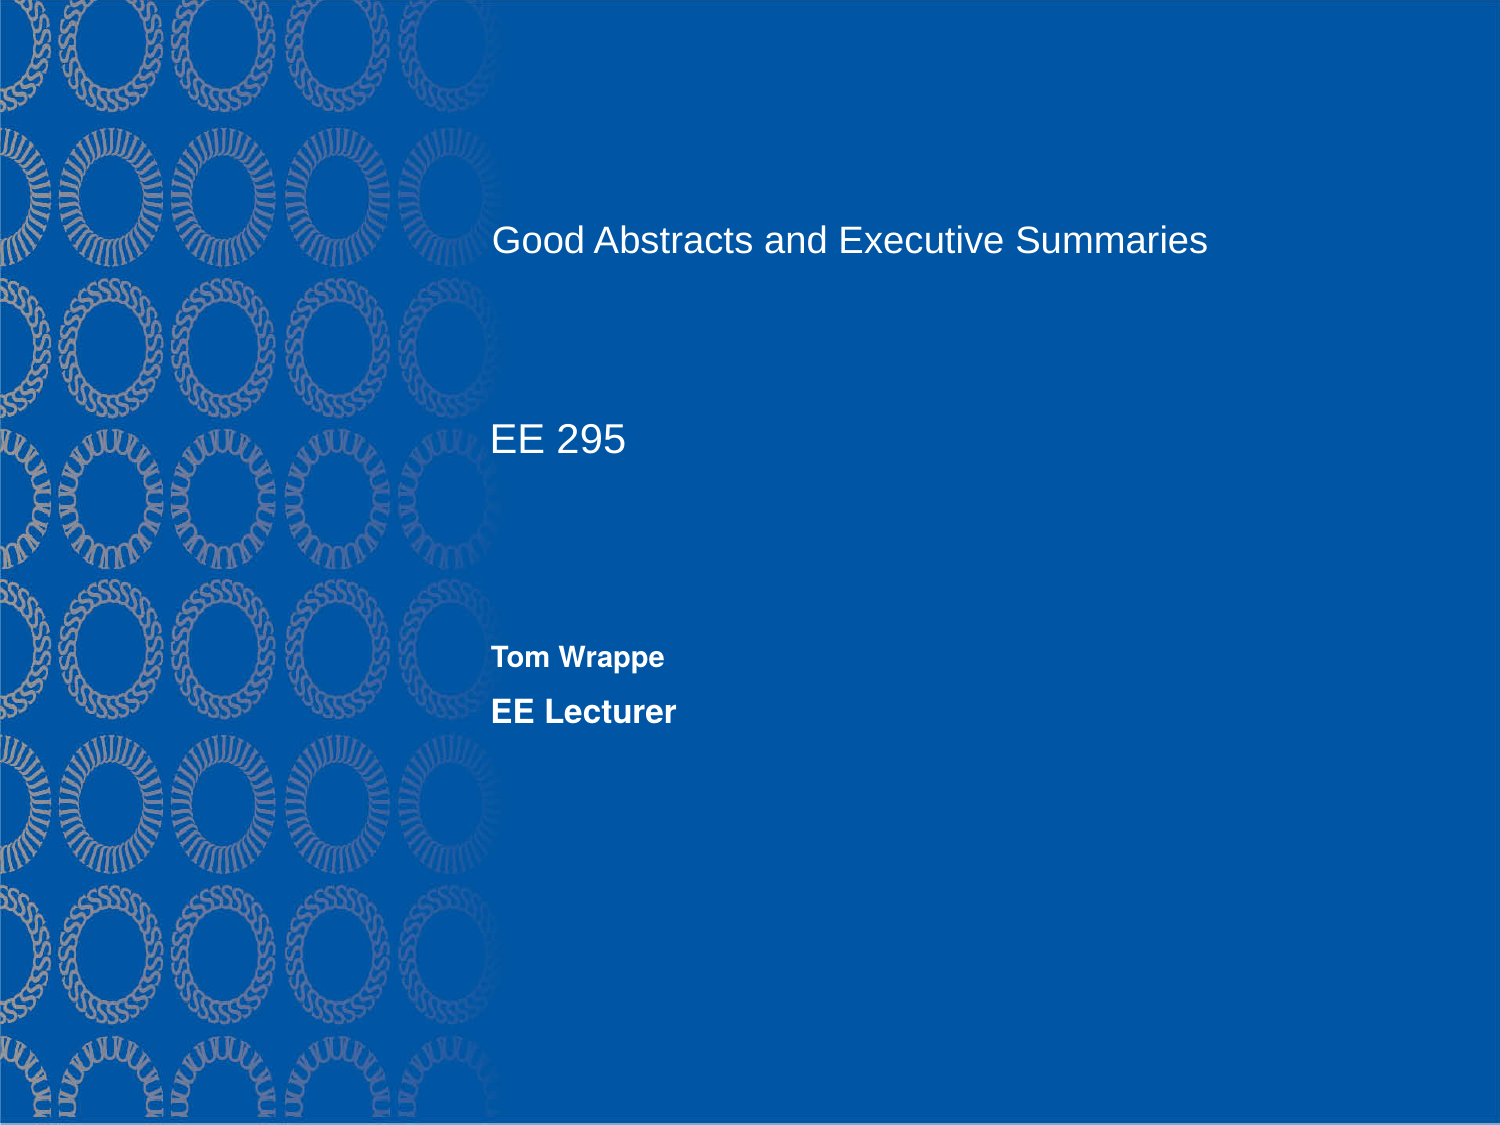

# Good Abstracts and Executive Summaries
EE 295
Tom Wrappe
EE Lecturer